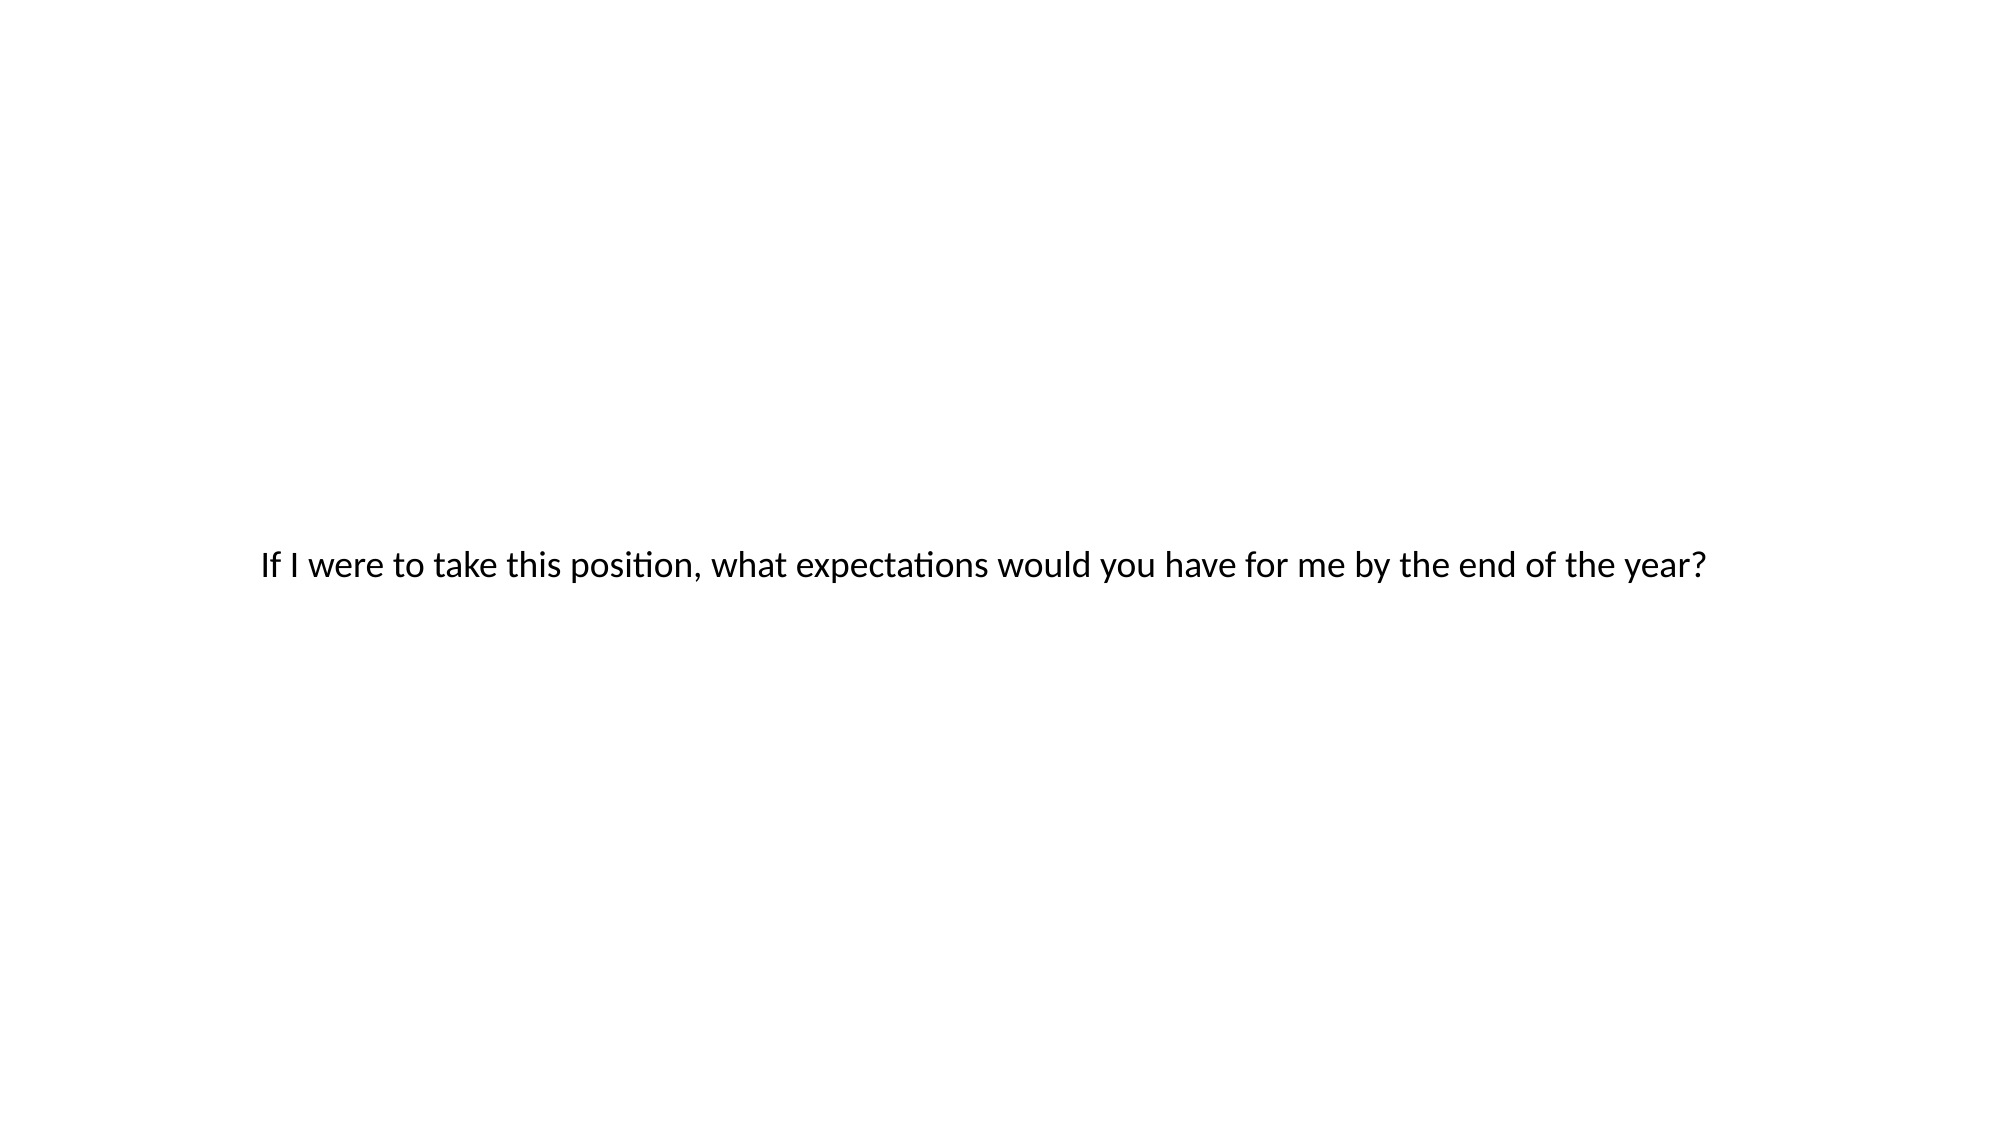

If I were to take this position, what expectations would you have for me by the end of the year?